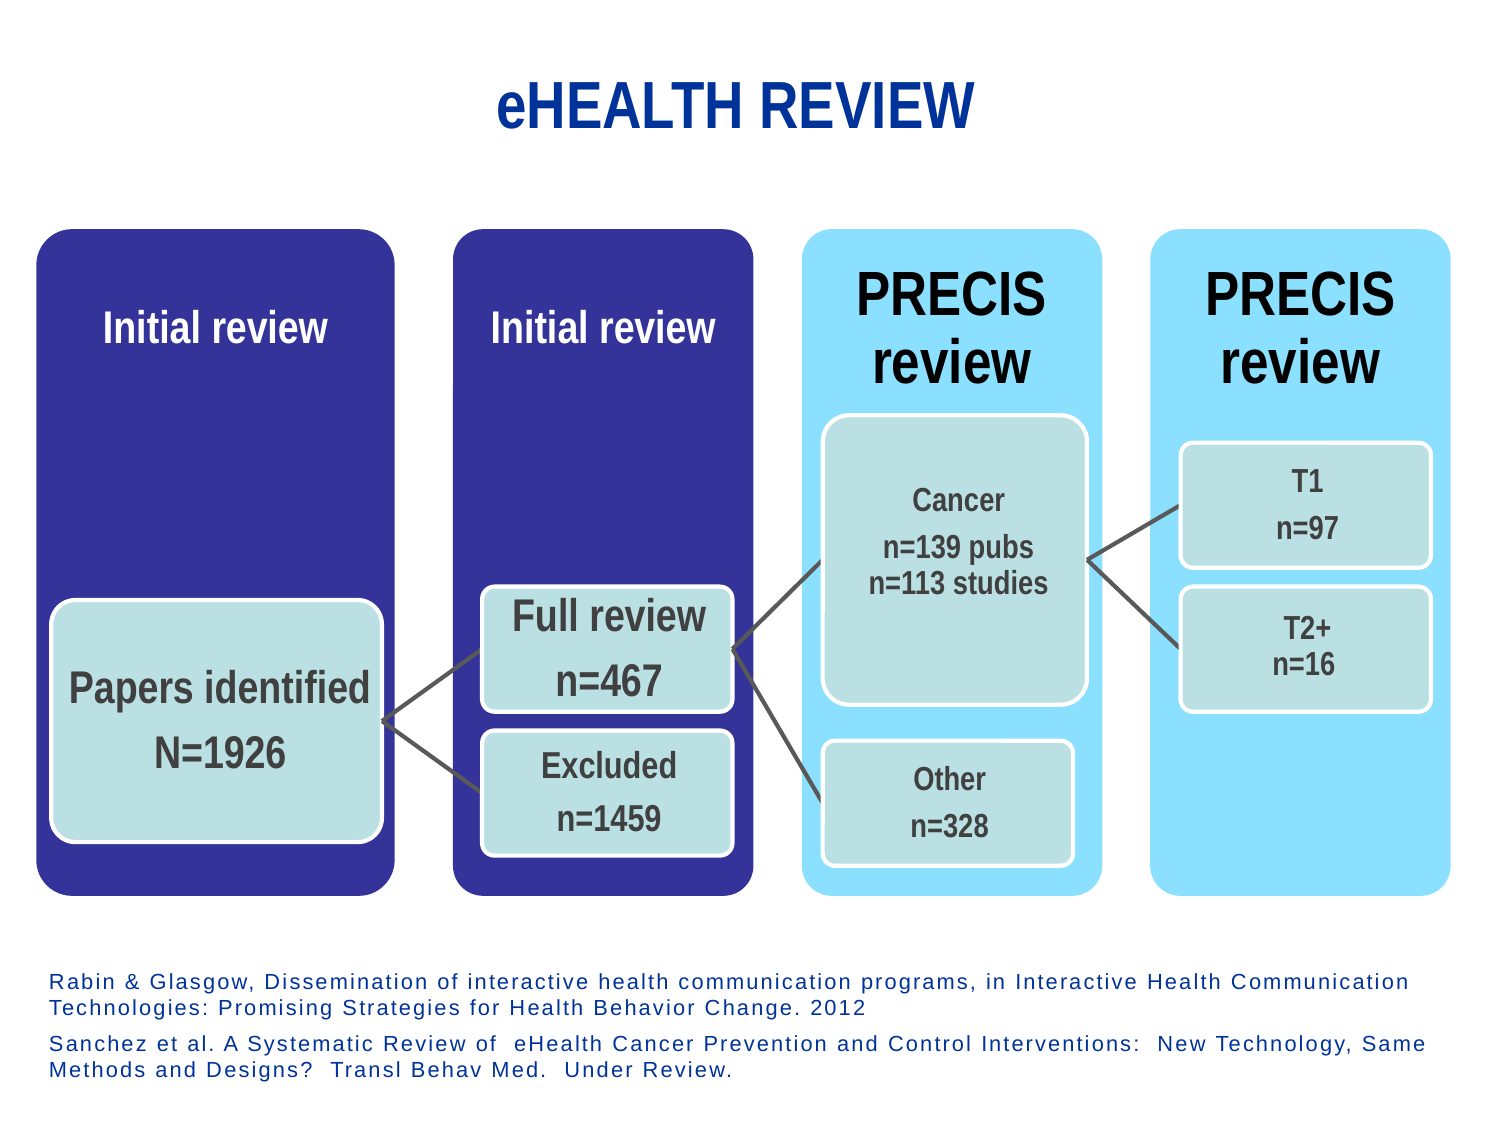

# eHEALTH REVIEW

PRECIS review
PRECIS review
Initial review
Initial review
Papers identified
N=1926

Full review
n=467

Cancer
n=139 pubs
n=113 studies

T1
n=97

T2+
n=16

Other
n=328

Excluded
n=1459
Rabin & Glasgow, Dissemination of interactive health communication programs, in Interactive Health Communication Technologies: Promising Strategies for Health Behavior Change. 2012
Sanchez et al. A Systematic Review of  eHealth Cancer Prevention and Control Interventions:  New Technology, Same Methods and Designs?  Transl Behav Med.  Under Review.